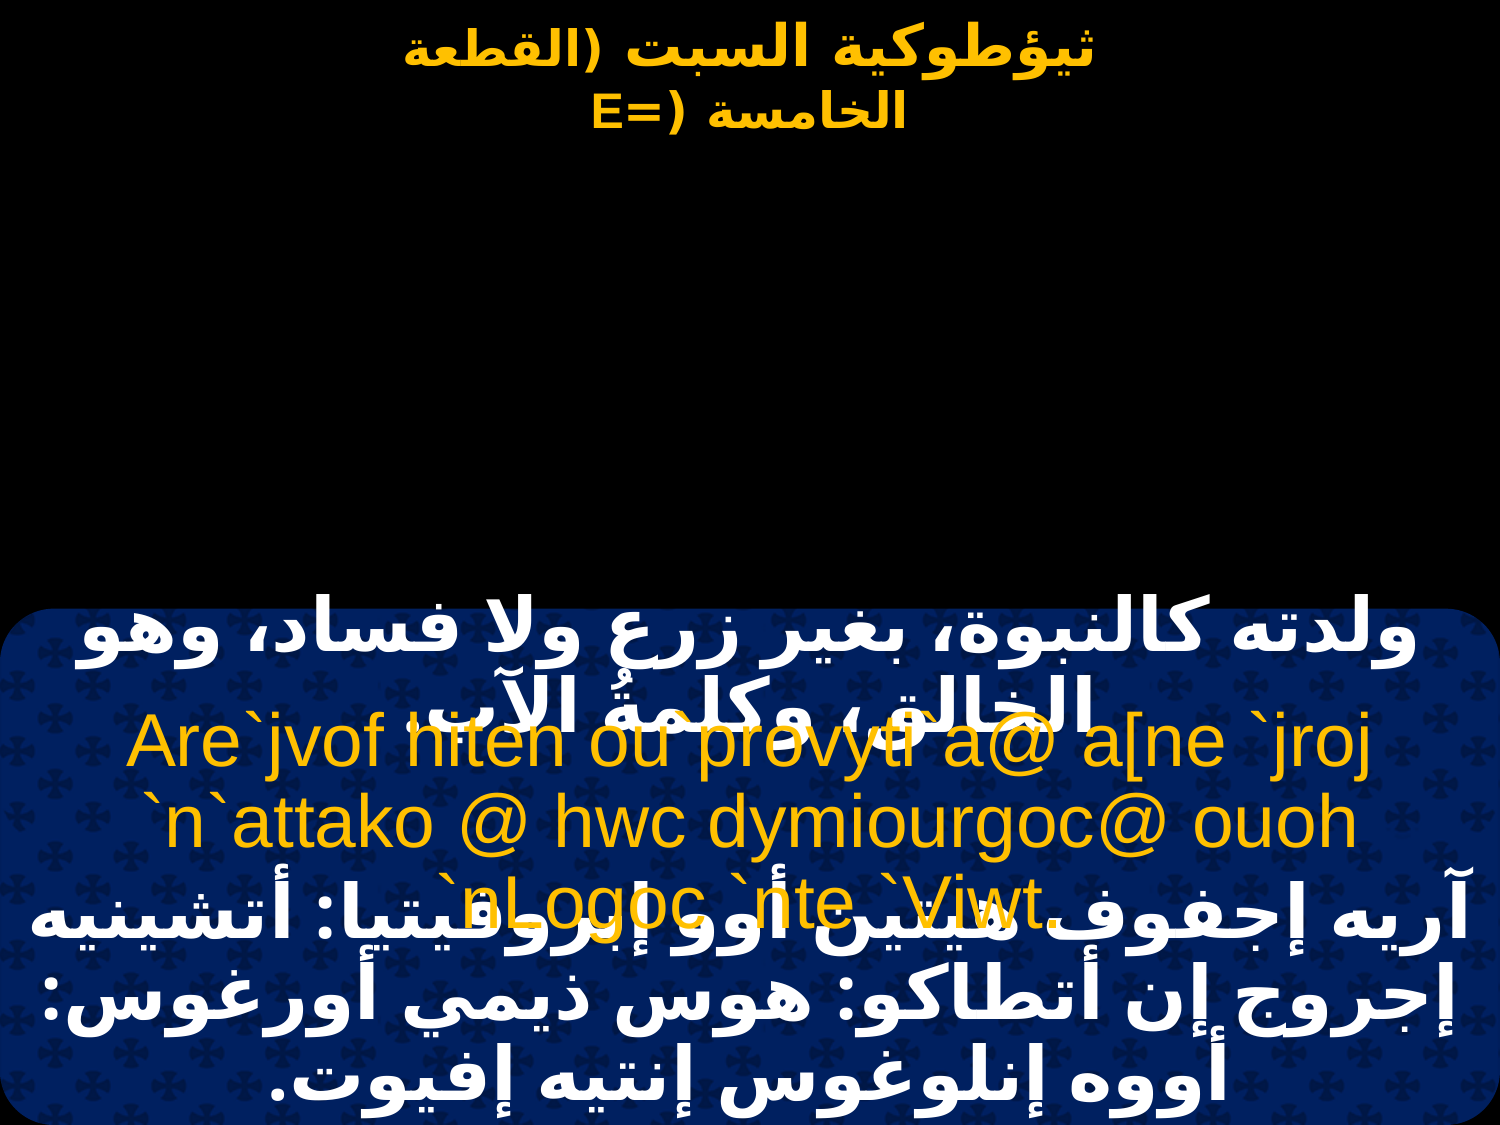

#
ولدته كالنبوة، بغير زرع ولا فساد، وهو الخالق، وكلمةُ الآب.
Are`jvof hiten ou`provyti`a@ a[ne `jroj `n`attako @ hwc dymiourgoc@ ouoh `nLogoc `nte `Viwt.
آريه إجفوف هيتين أوو إبروفيتيا: أتشينيه إجروج إن أتطاكو: هوس ذيمي أورغوس: أووه إنلوغوس إنتيه إفيوت.